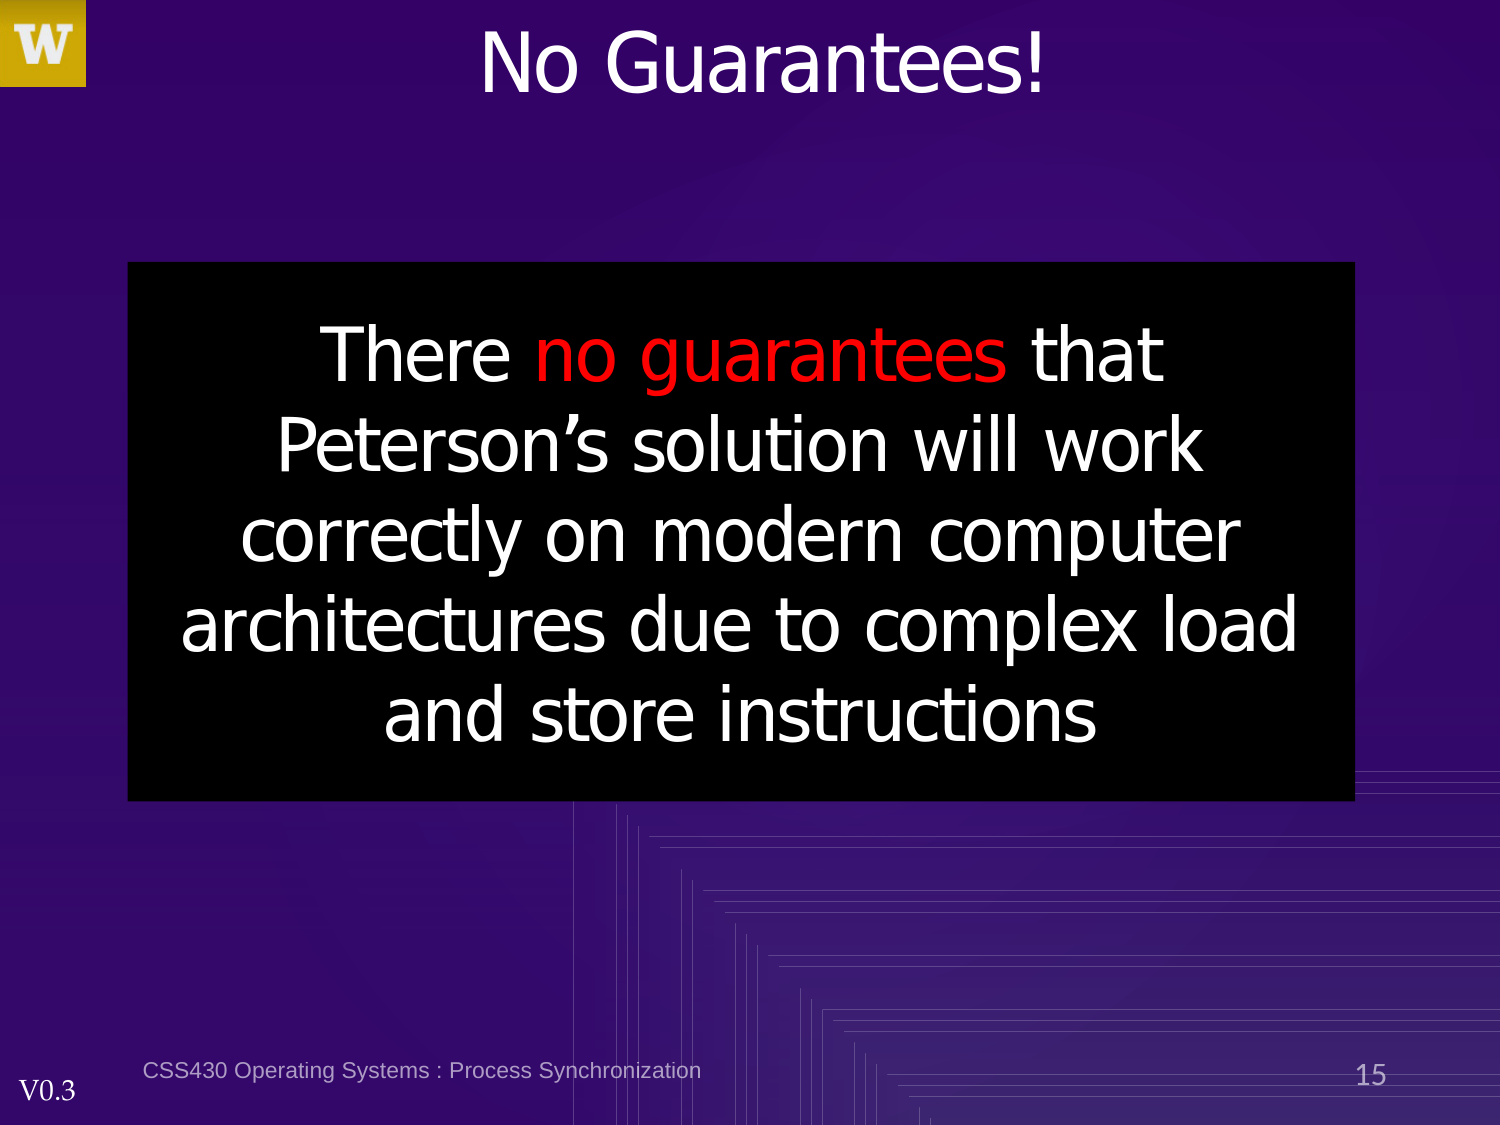

# No Guarantees!
There no guarantees that Peterson’s solution will work correctly on modern computer architectures due to complex load and store instructions
CSS430 Operating Systems : Process Synchronization
15